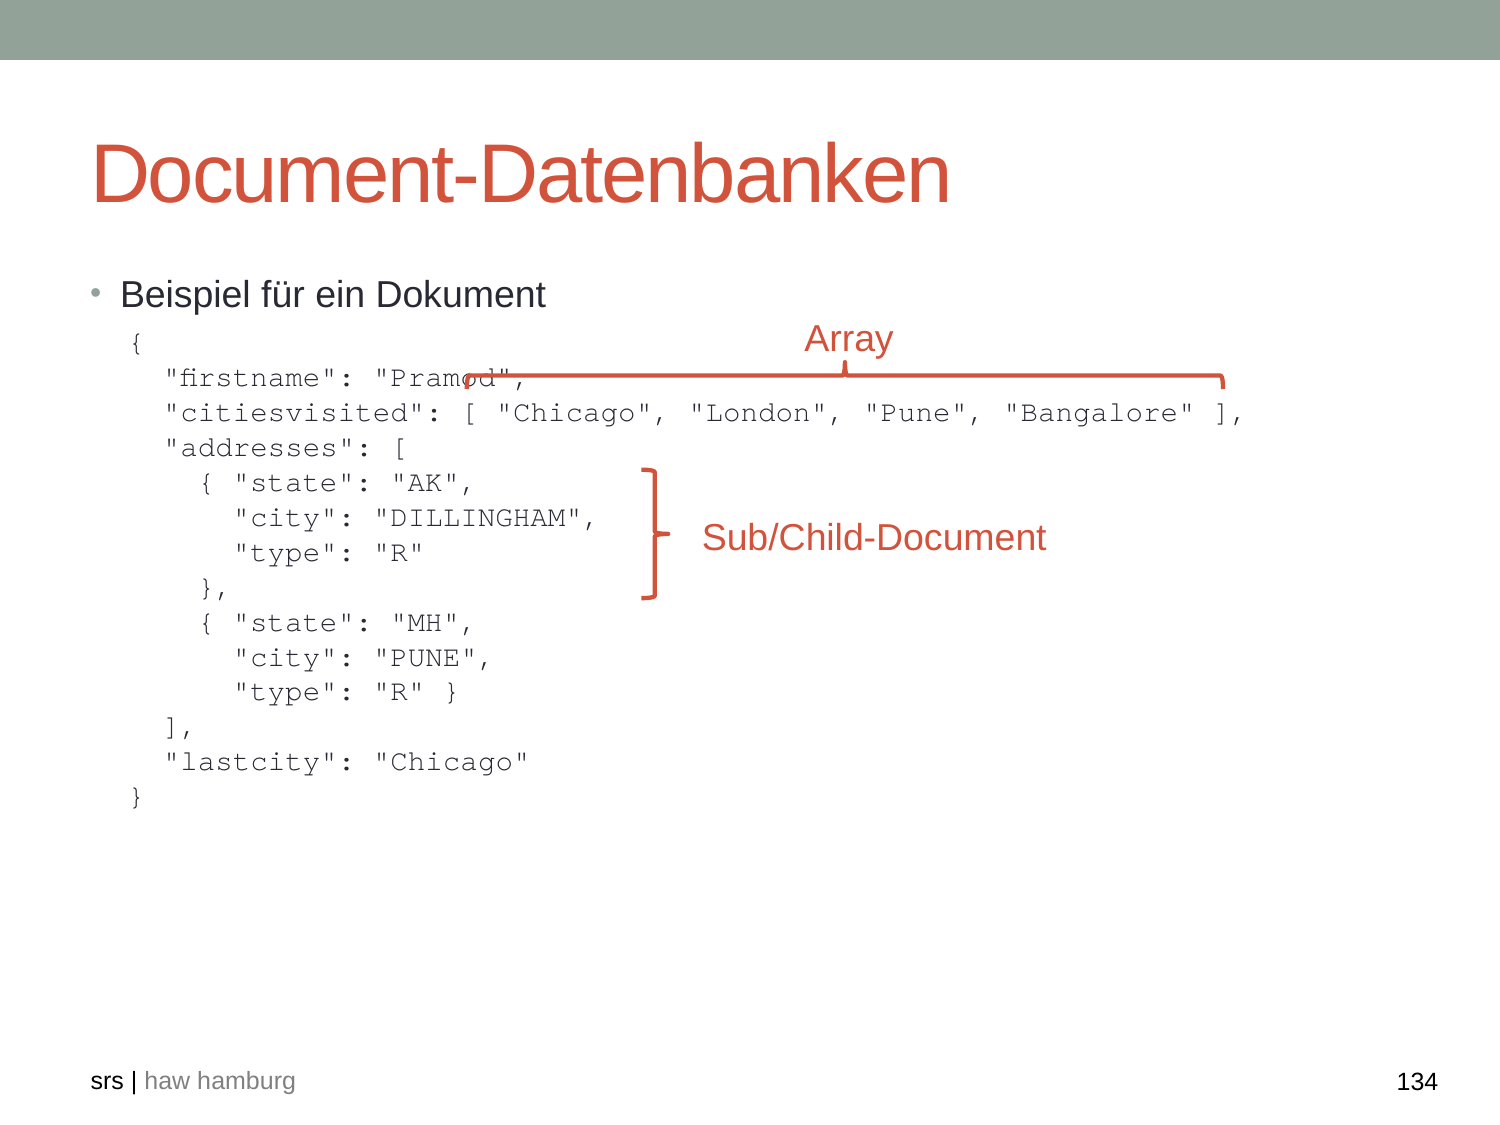

# Document-Datenbanken
Beispiel für ein Dokument

Array
{
  "firstname": "Pramod",
  "citiesvisited": [ "Chicago", "London", "Pune", "Bangalore" ],
  "addresses": [
    { "state": "AK",
      "city": "DILLINGHAM",
      "type": "R"
    },
    { "state": "MH",
      "city": "PUNE",
      "type": "R" }
  ],
  "lastcity": "Chicago"
}

Sub/Child-Document